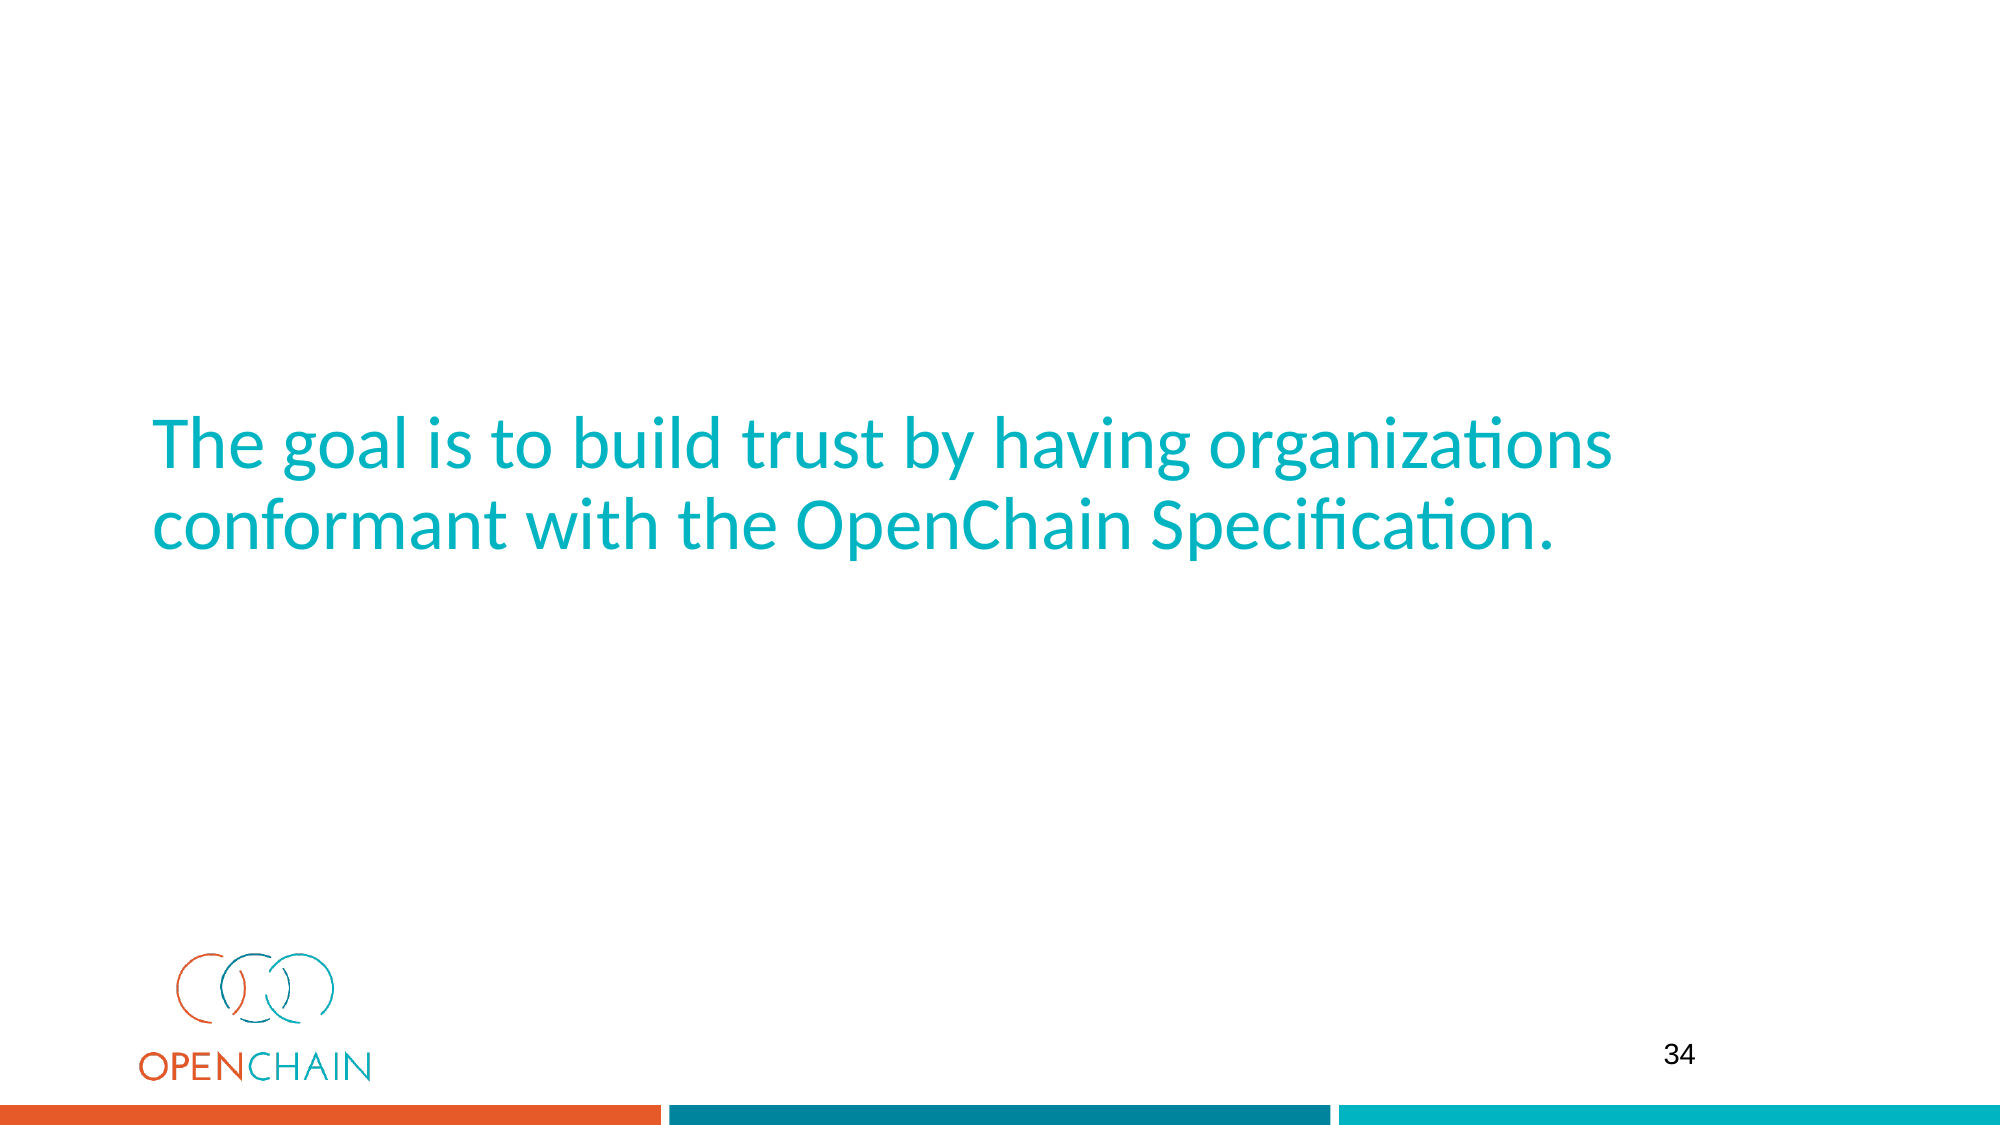

# The goal is to build trust by having organizations conformant with the OpenChain Specification.
34